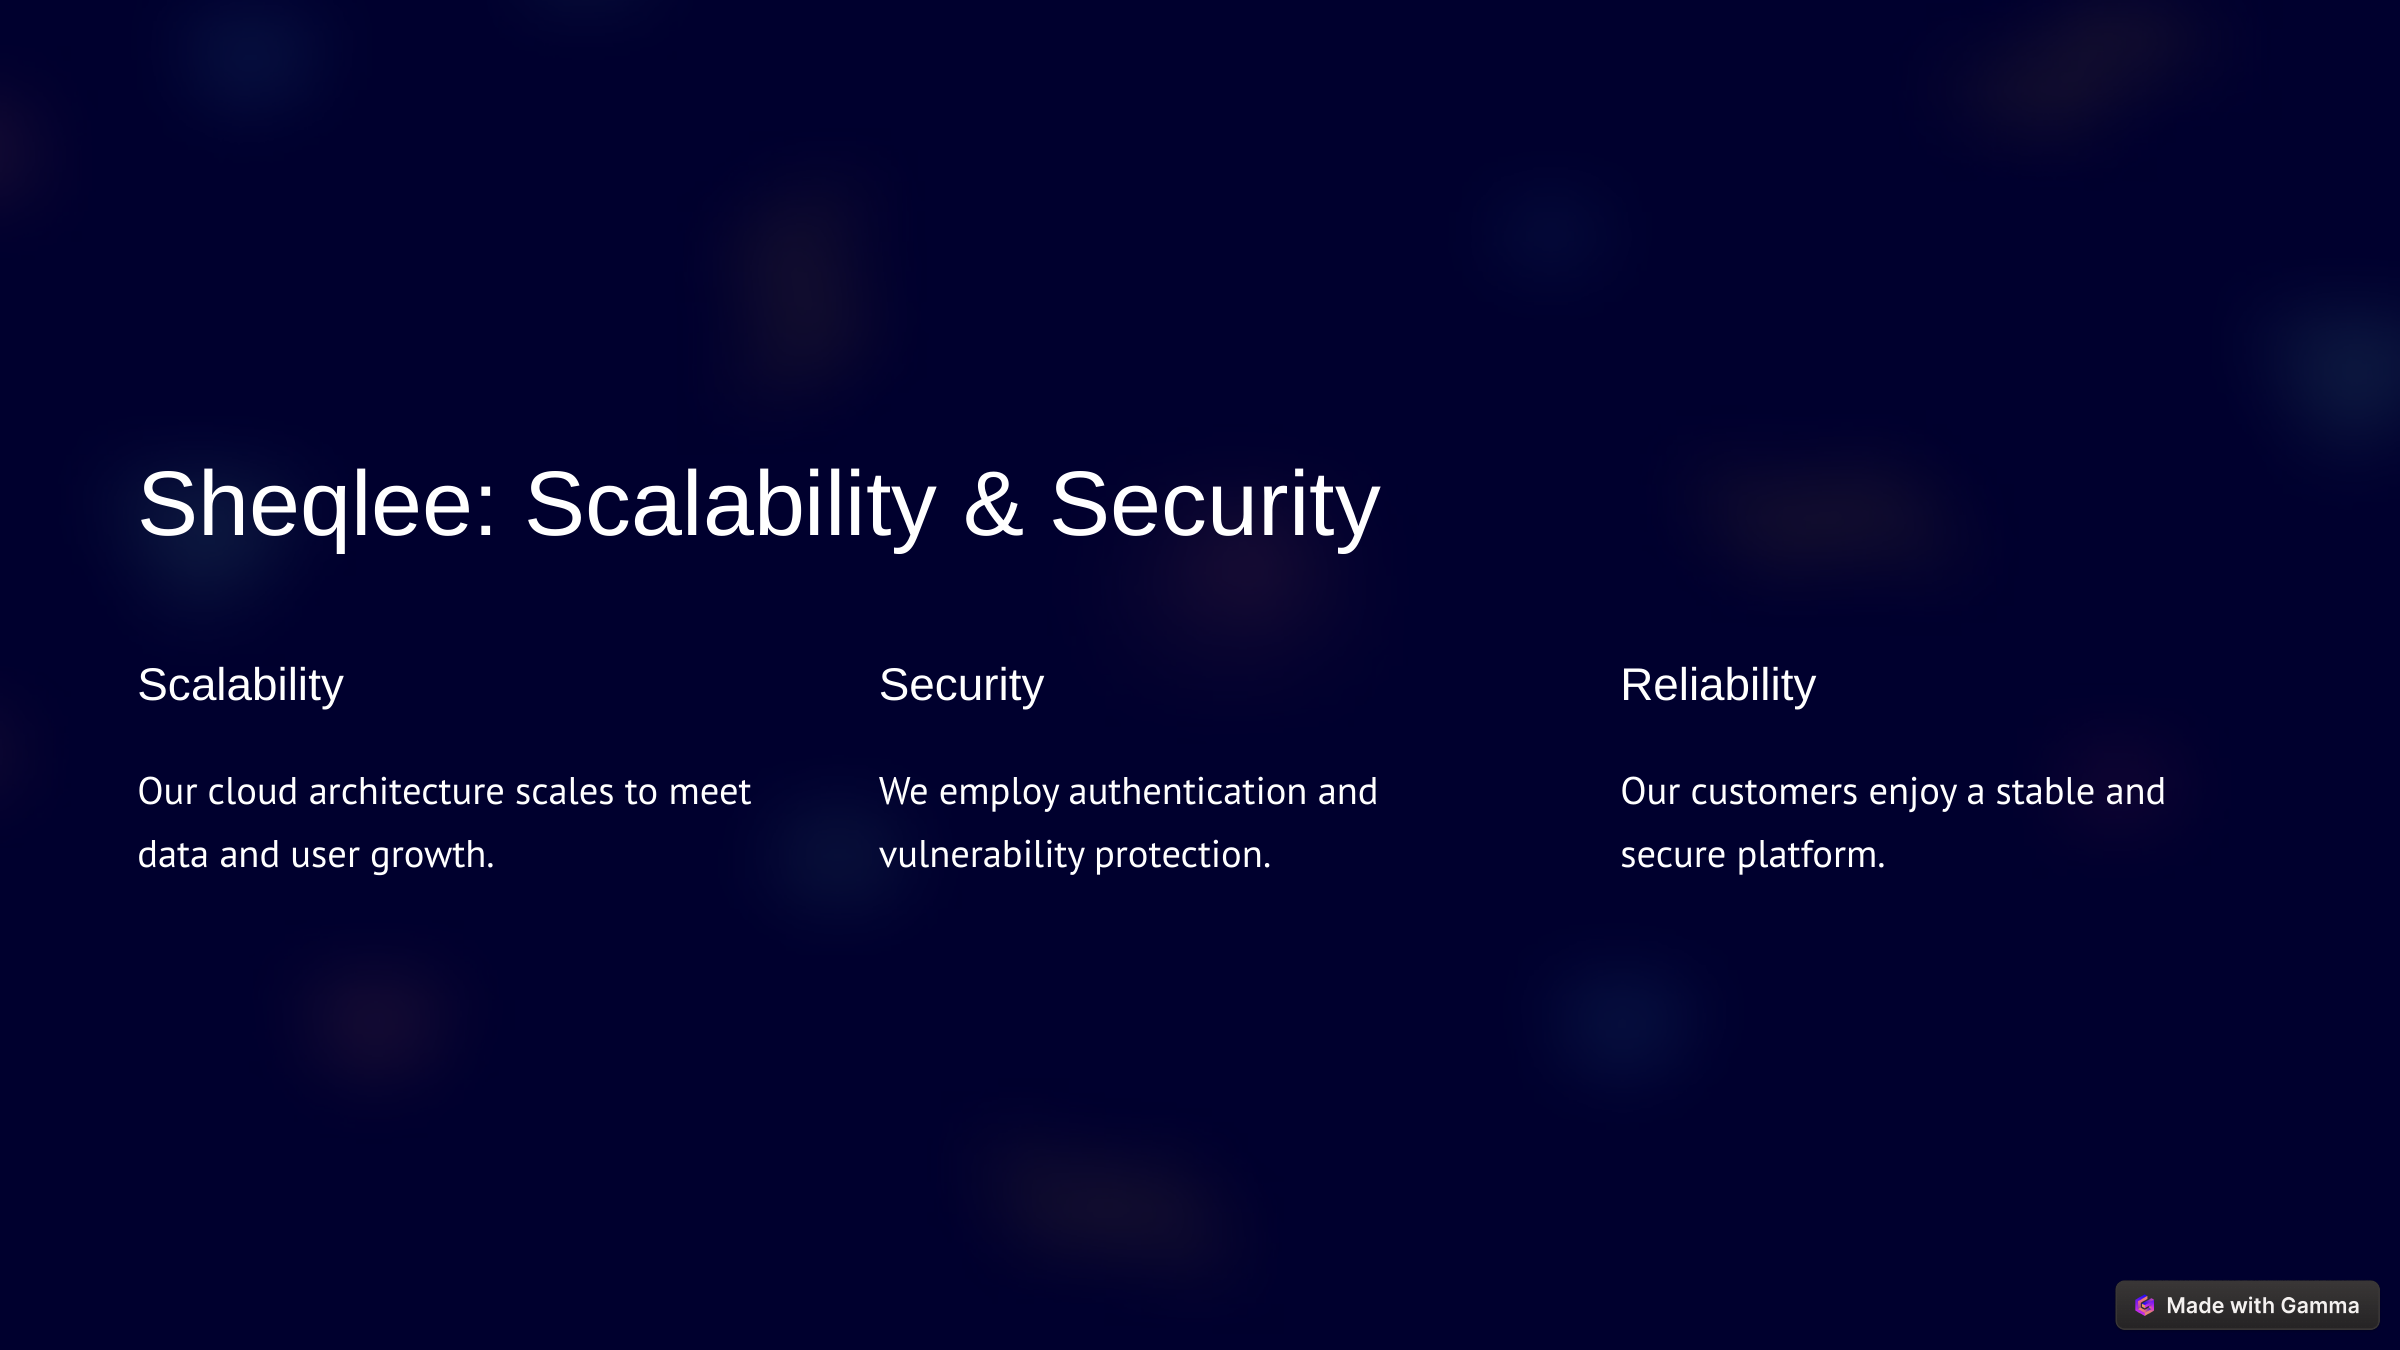

Sheqlee: Scalability & Security
Scalability
Security
Reliability
Our cloud architecture scales to meet data and user growth.
We employ authentication and vulnerability protection.
Our customers enjoy a stable and secure platform.